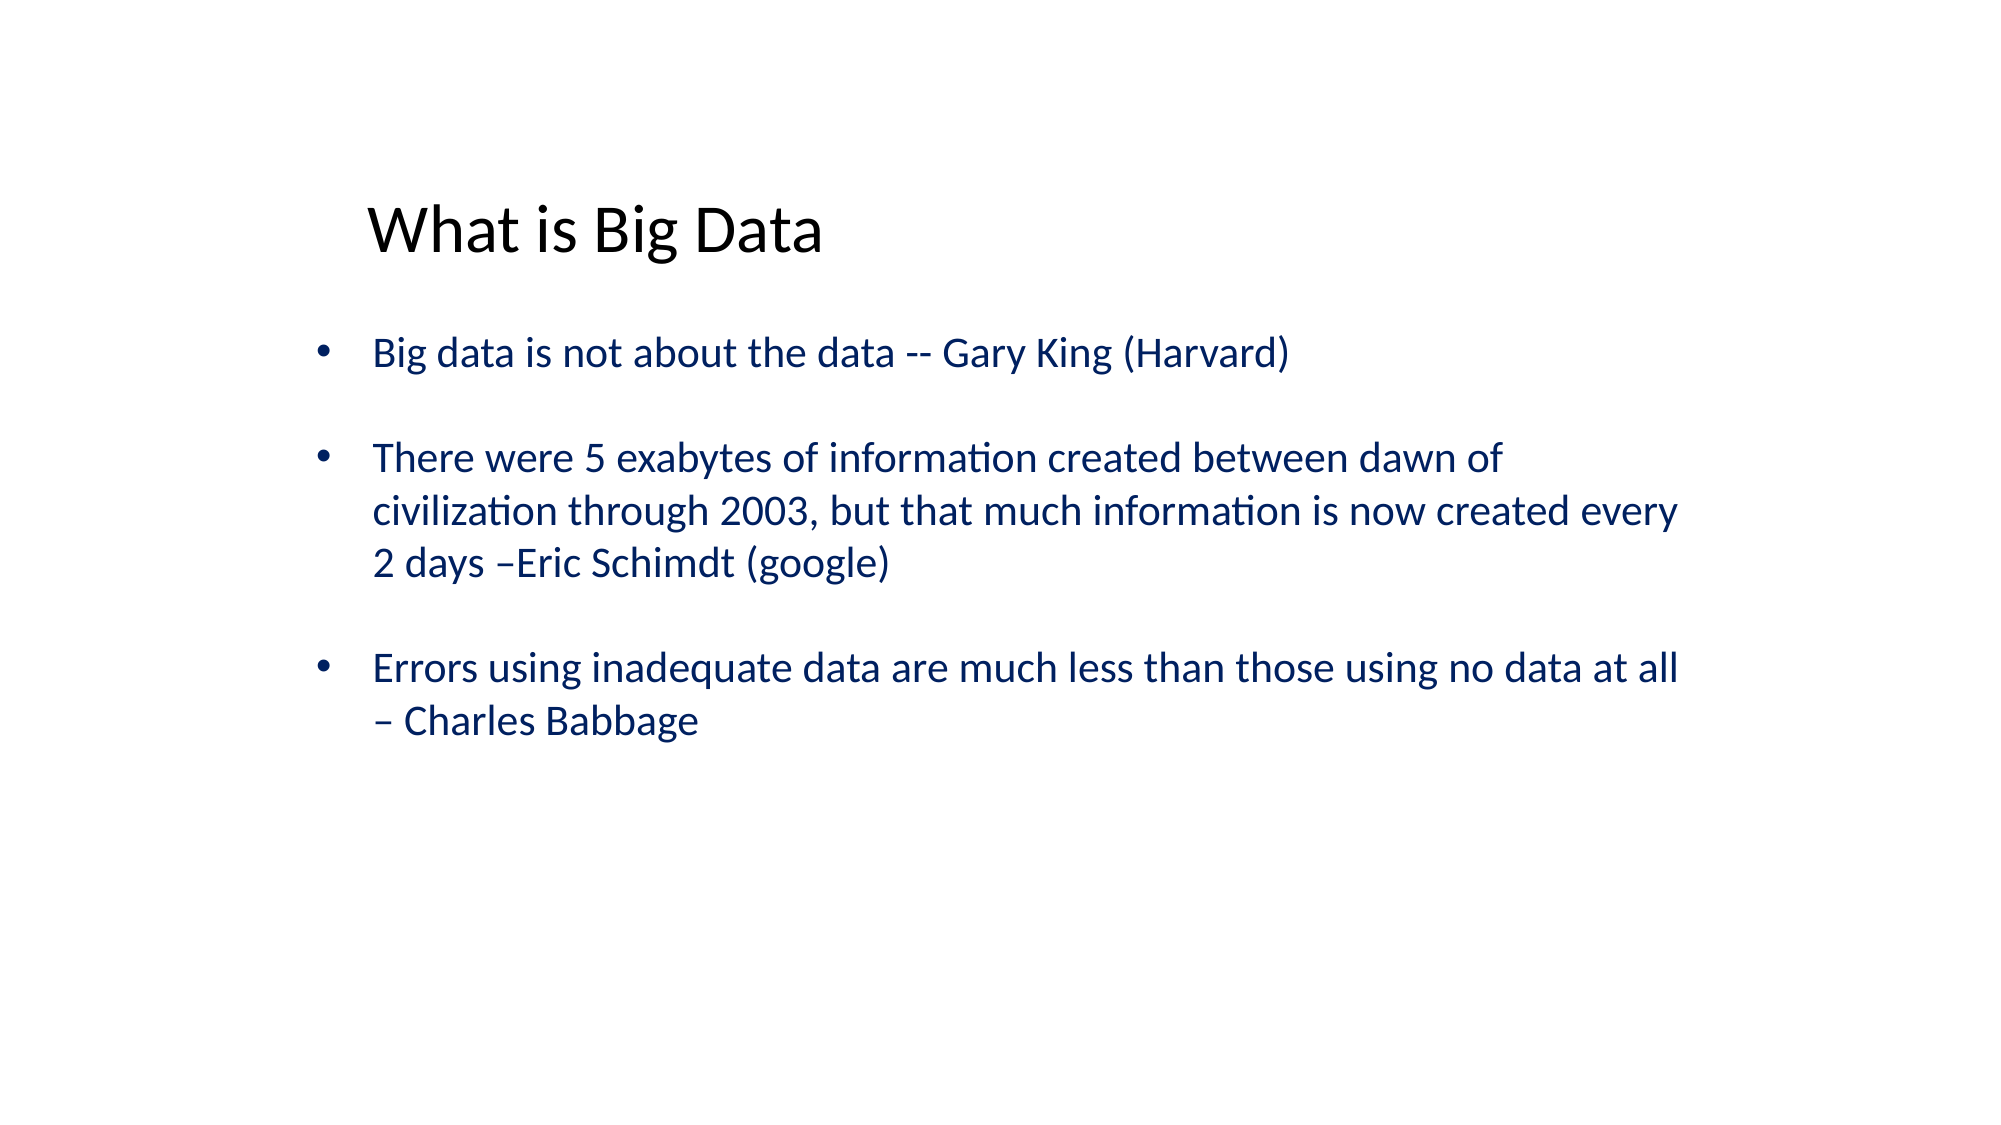

What is Big Data
Big data is not about the data -- Gary King (Harvard)

There were 5 exabytes of information created between dawn of civilization through 2003, but that much information is now created every 2 days –Eric Schimdt (google)

Errors using inadequate data are much less than those using no data at all – Charles Babbage